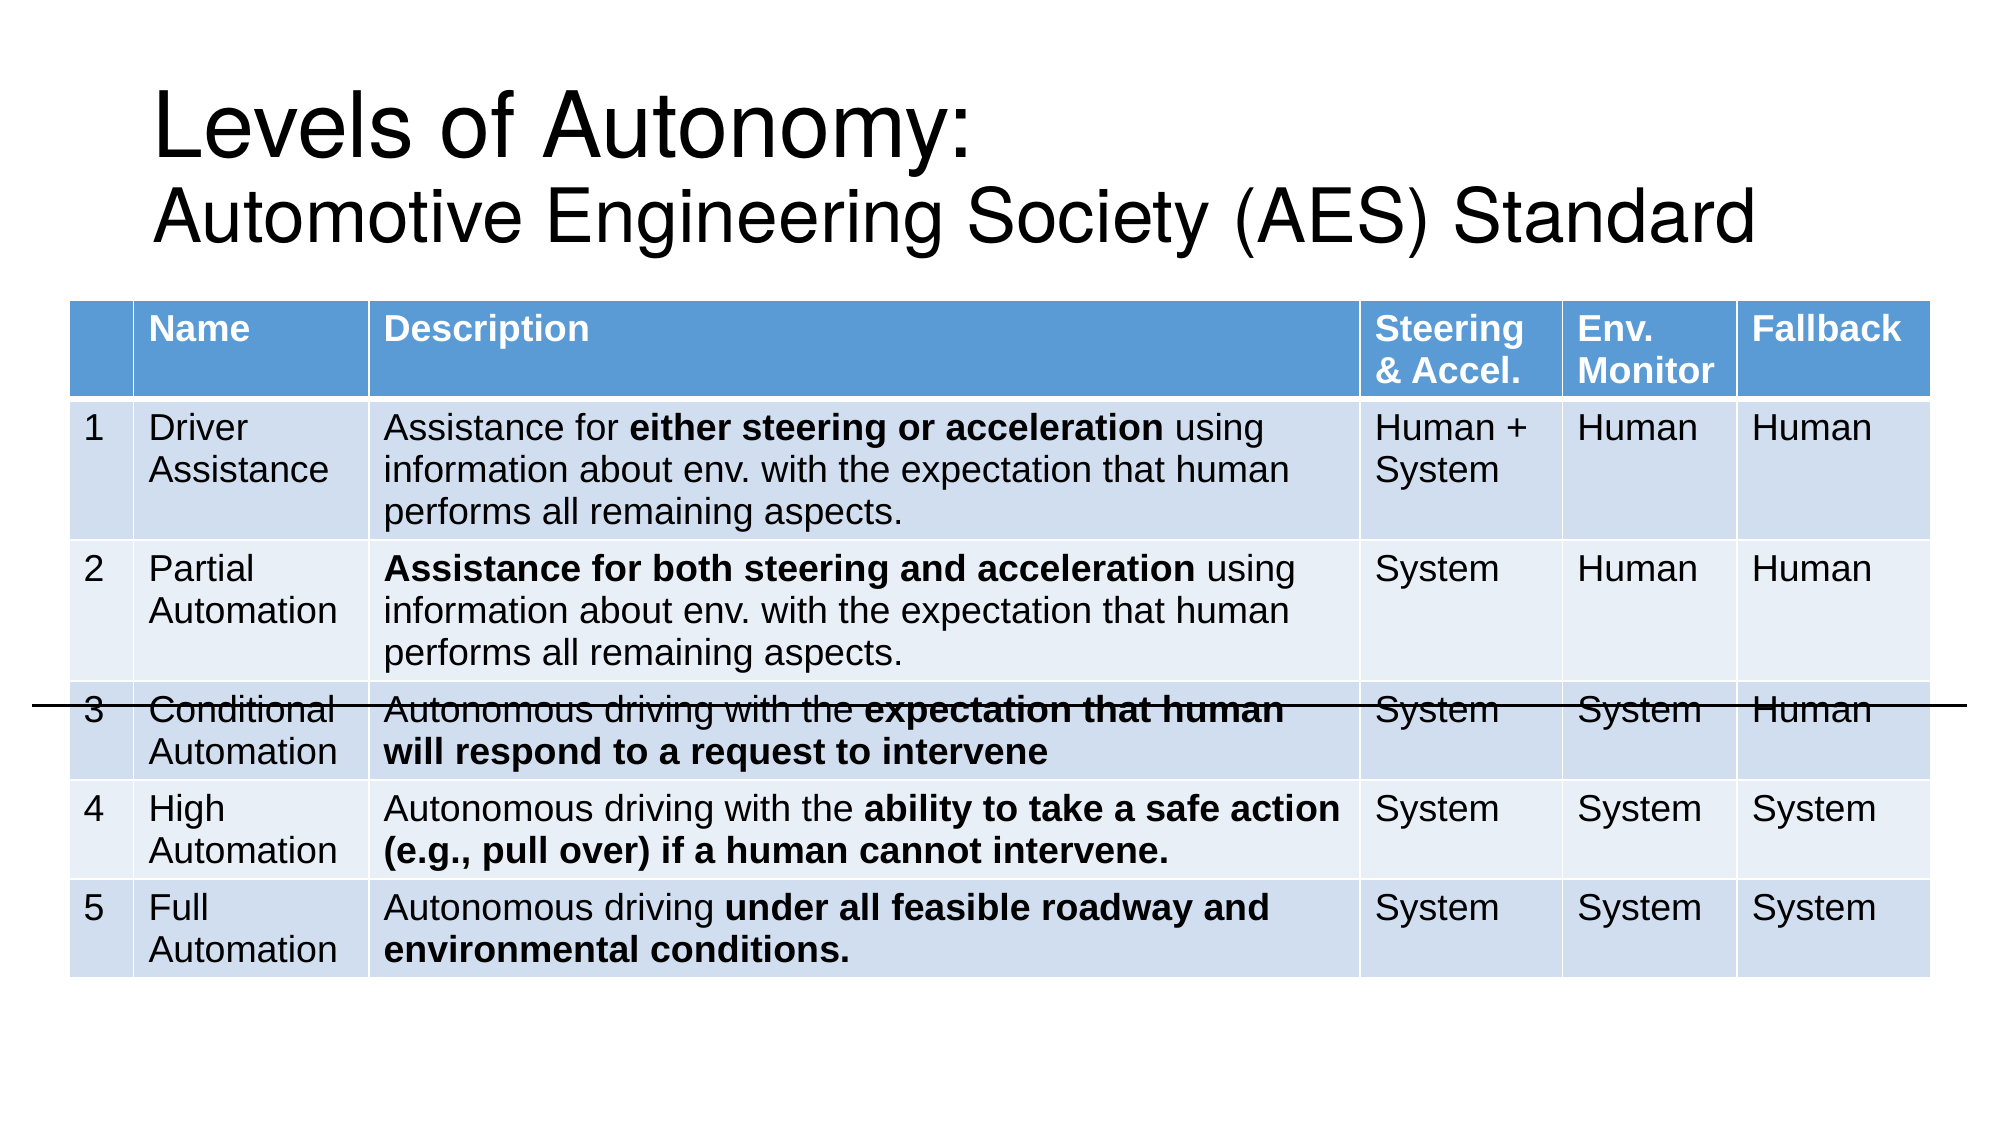

# Levels of Autonomy: Automotive Engineering Society (AES) Standard
|  | Name | Description | Steering & Accel. | Env. Monitor | Fallback |
| --- | --- | --- | --- | --- | --- |
| 1 | Driver Assistance | Assistance for either steering or acceleration using information about env. with the expectation that human performs all remaining aspects. | Human + System | Human | Human |
| 2 | Partial Automation | Assistance for both steering and acceleration using information about env. with the expectation that human performs all remaining aspects. | System | Human | Human |
| 3 | Conditional Automation | Autonomous driving with the expectation that human will respond to a request to intervene | System | System | Human |
| 4 | High Automation | Autonomous driving with the ability to take a safe action (e.g., pull over) if a human cannot intervene. | System | System | System |
| 5 | Full Automation | Autonomous driving under all feasible roadway and environmental conditions. | System | System | System |